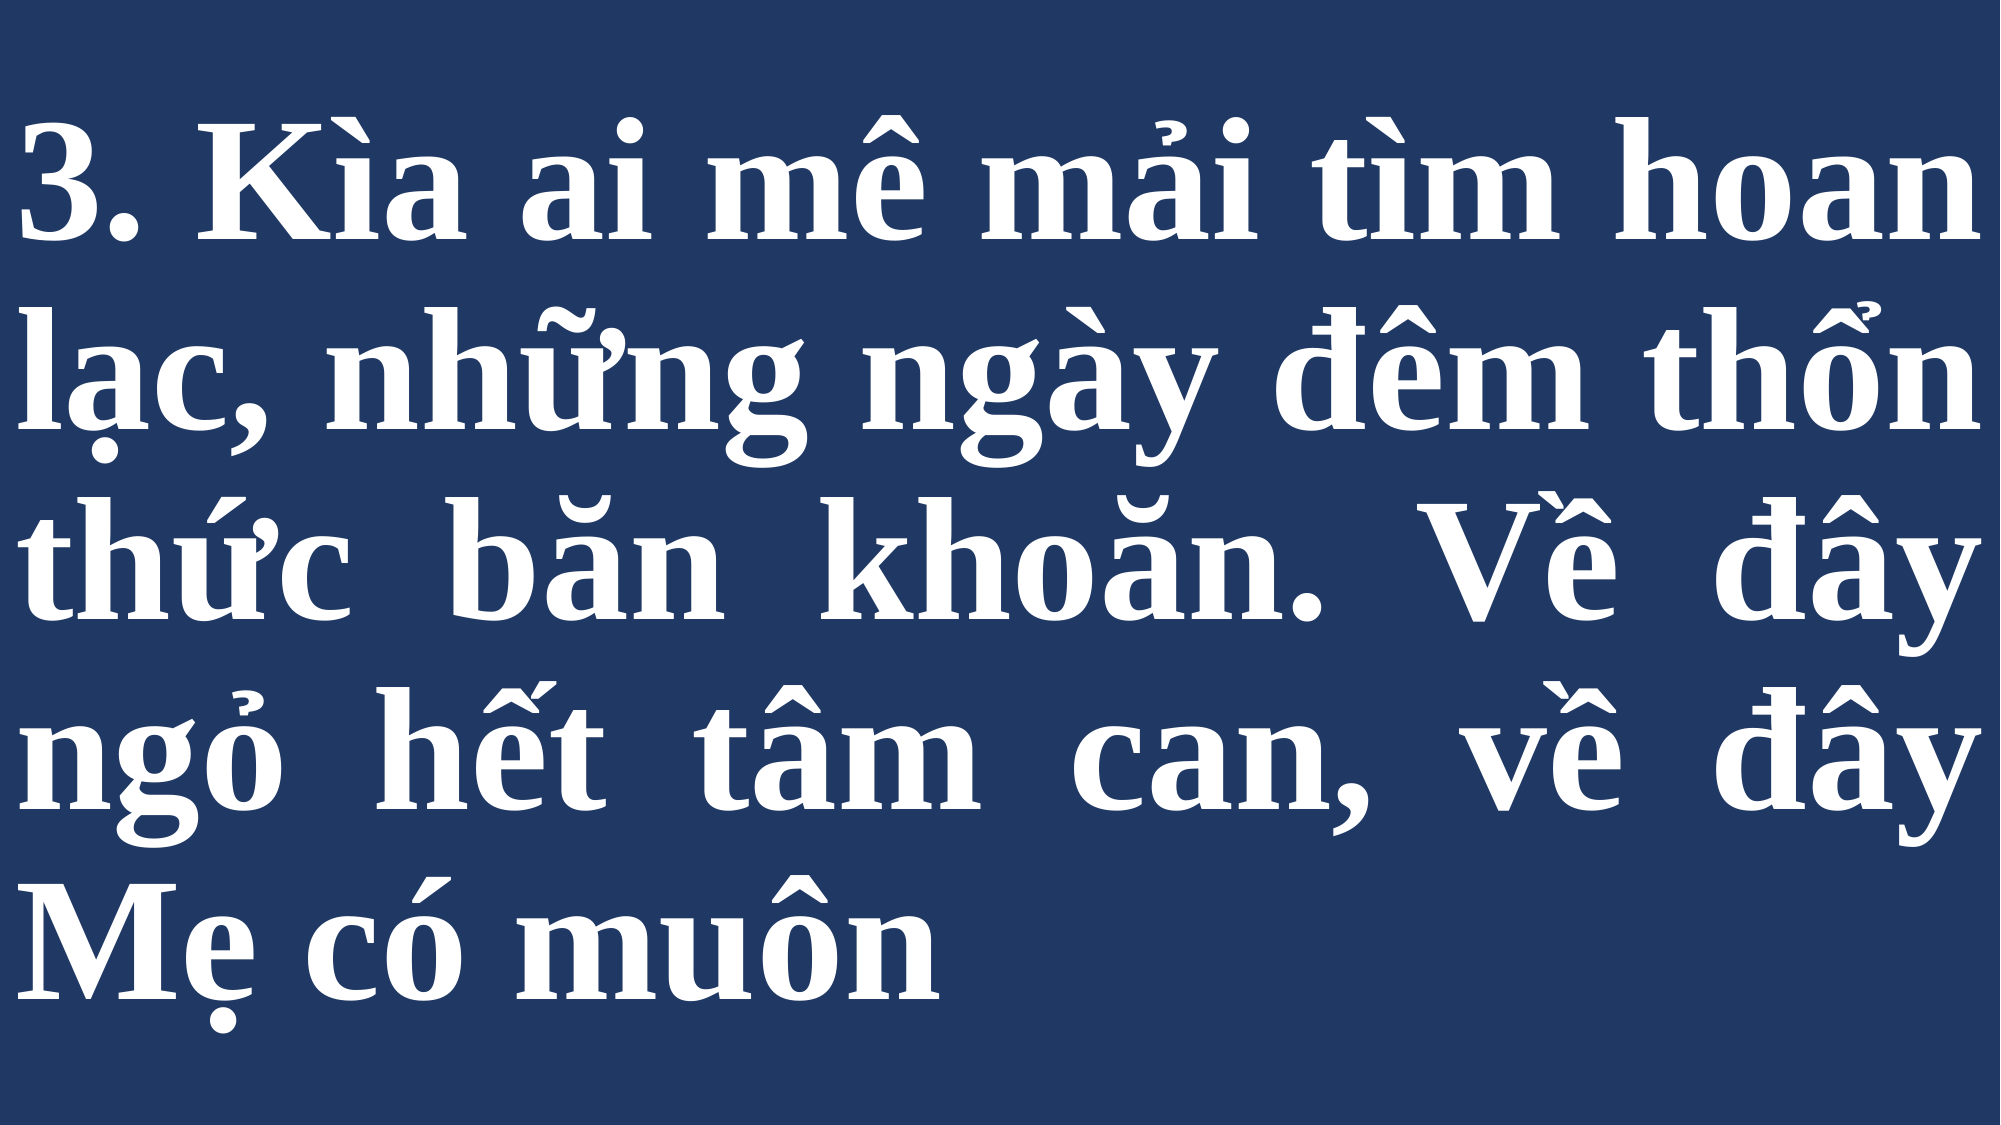

# 3. Kìa ai mê mải tìm hoan lạc, những ngày đêm thổn thức băn khoăn. Về đây ngỏ hết tâm can, về đây Mẹ có muôn